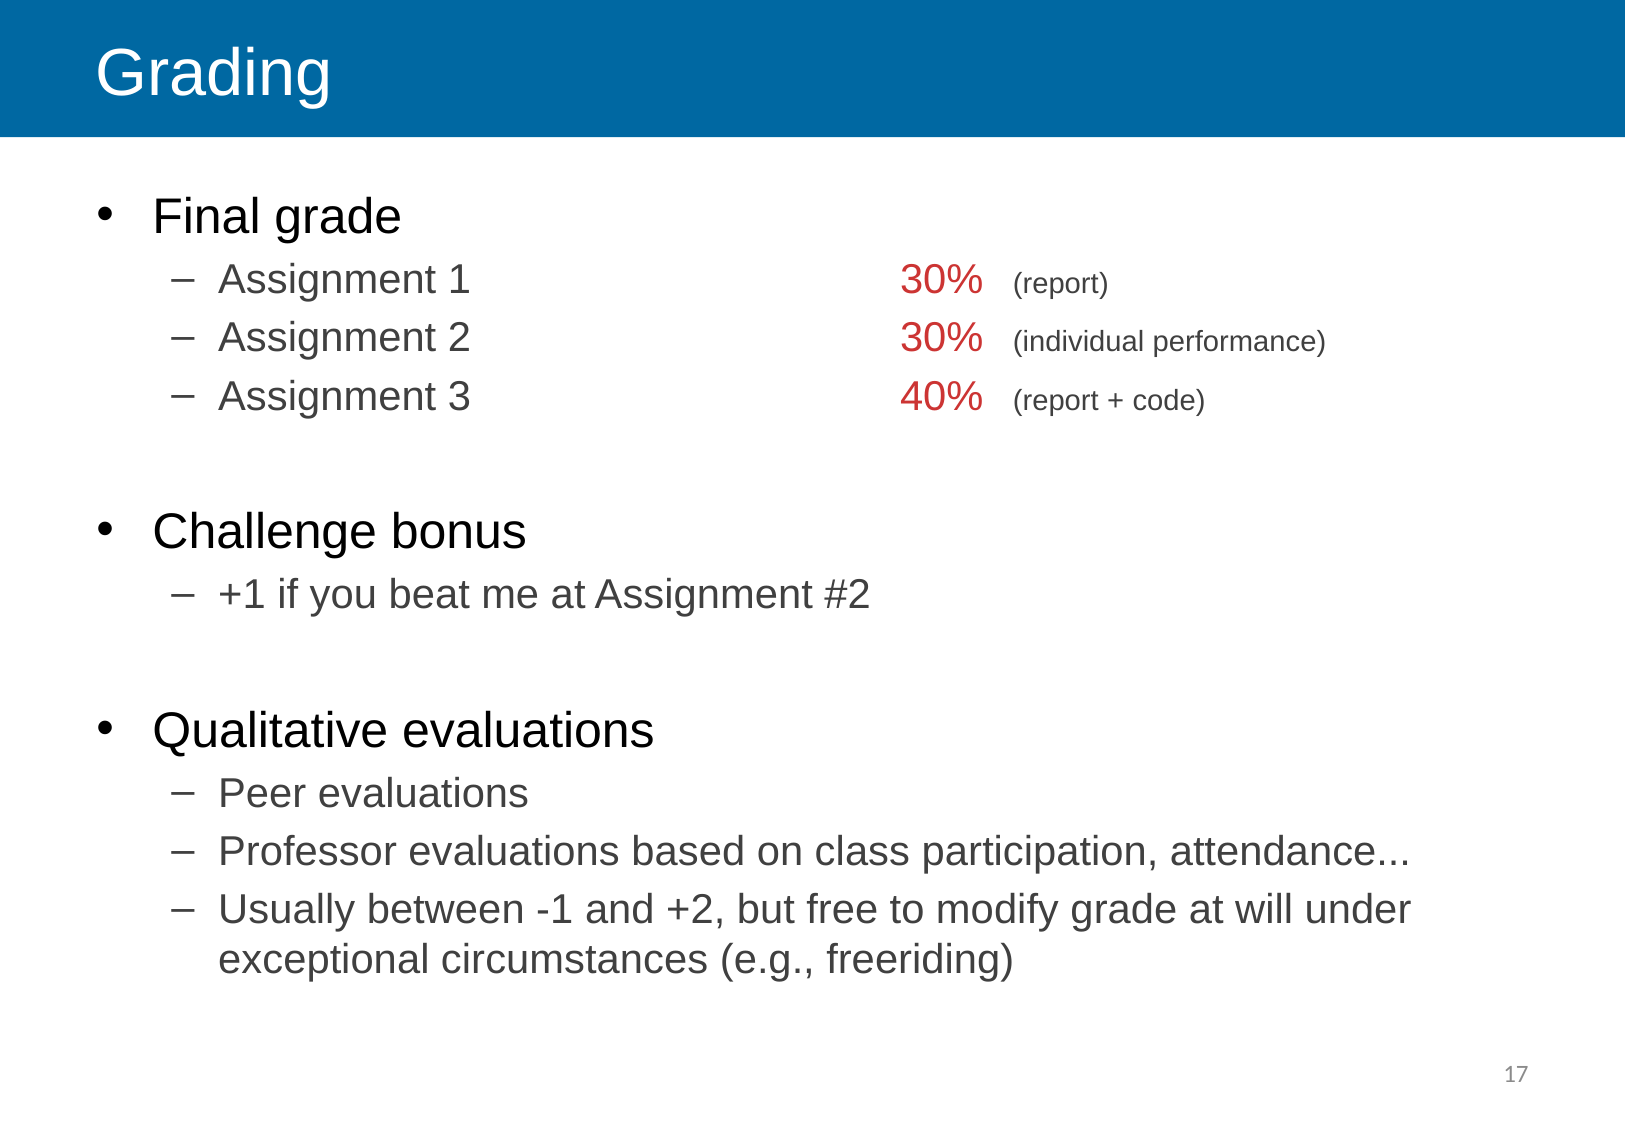

# Grading
Final grade
Assignment 1	30%	(report)
Assignment 2	30%	(individual performance)
Assignment 3	40%	(report + code)

Challenge bonus
+1 if you beat me at Assignment #2

Qualitative evaluations
Peer evaluations
Professor evaluations based on class participation, attendance...
Usually between -1 and +2, but free to modify grade at will under exceptional circumstances (e.g., freeriding)
17